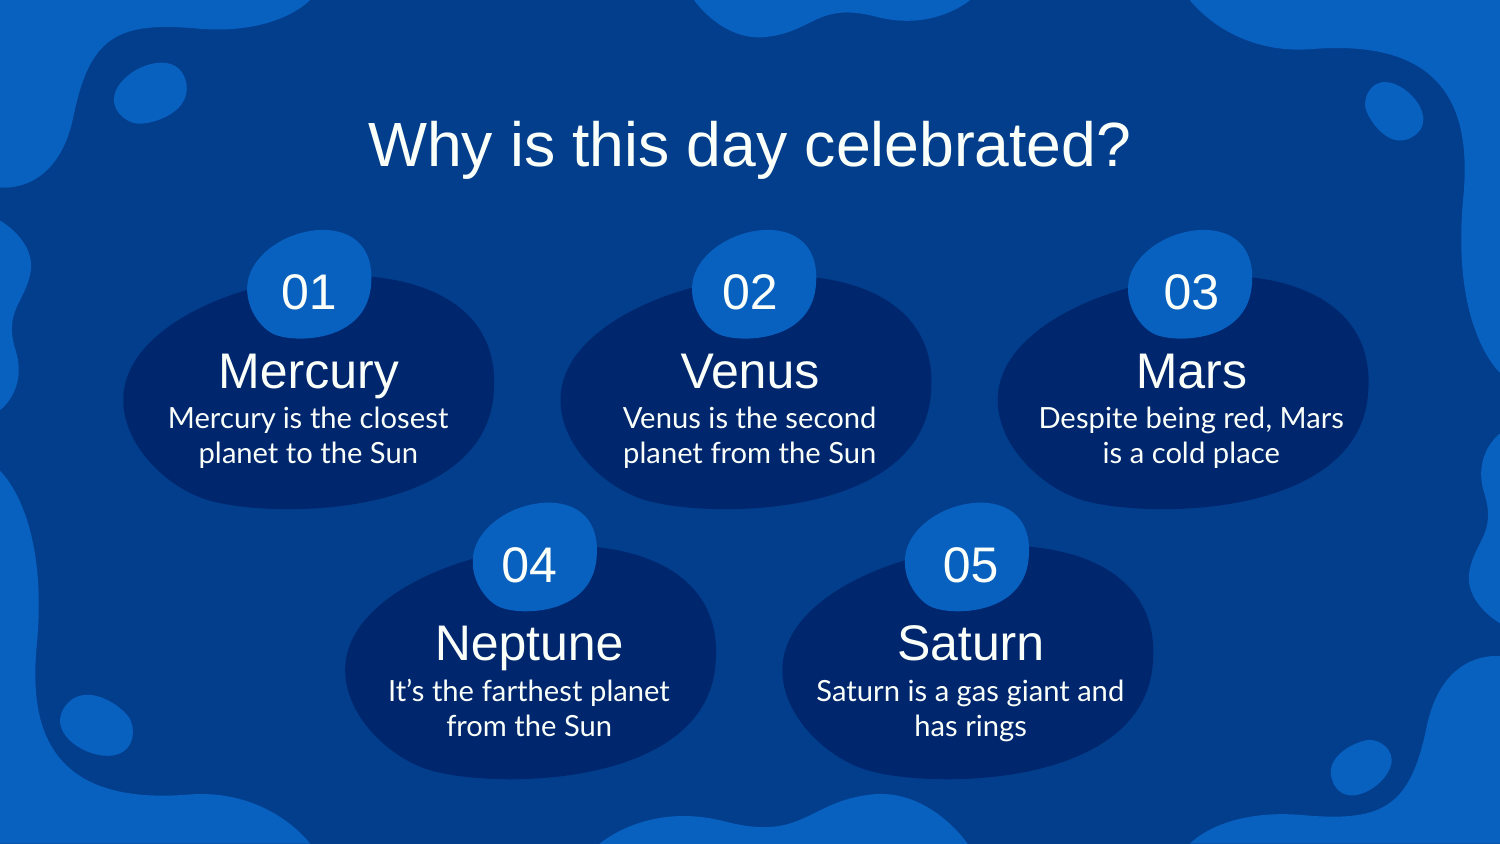

# Why is this day celebrated?

01
02
03

Mercury
Venus
Mars
Mercury is the closest planet to the Sun
Venus is the second planet from the Sun
Despite being red, Mars is a cold place

04
05

Neptune
Saturn
It’s the farthest planet from the Sun
Saturn is a gas giant and has rings